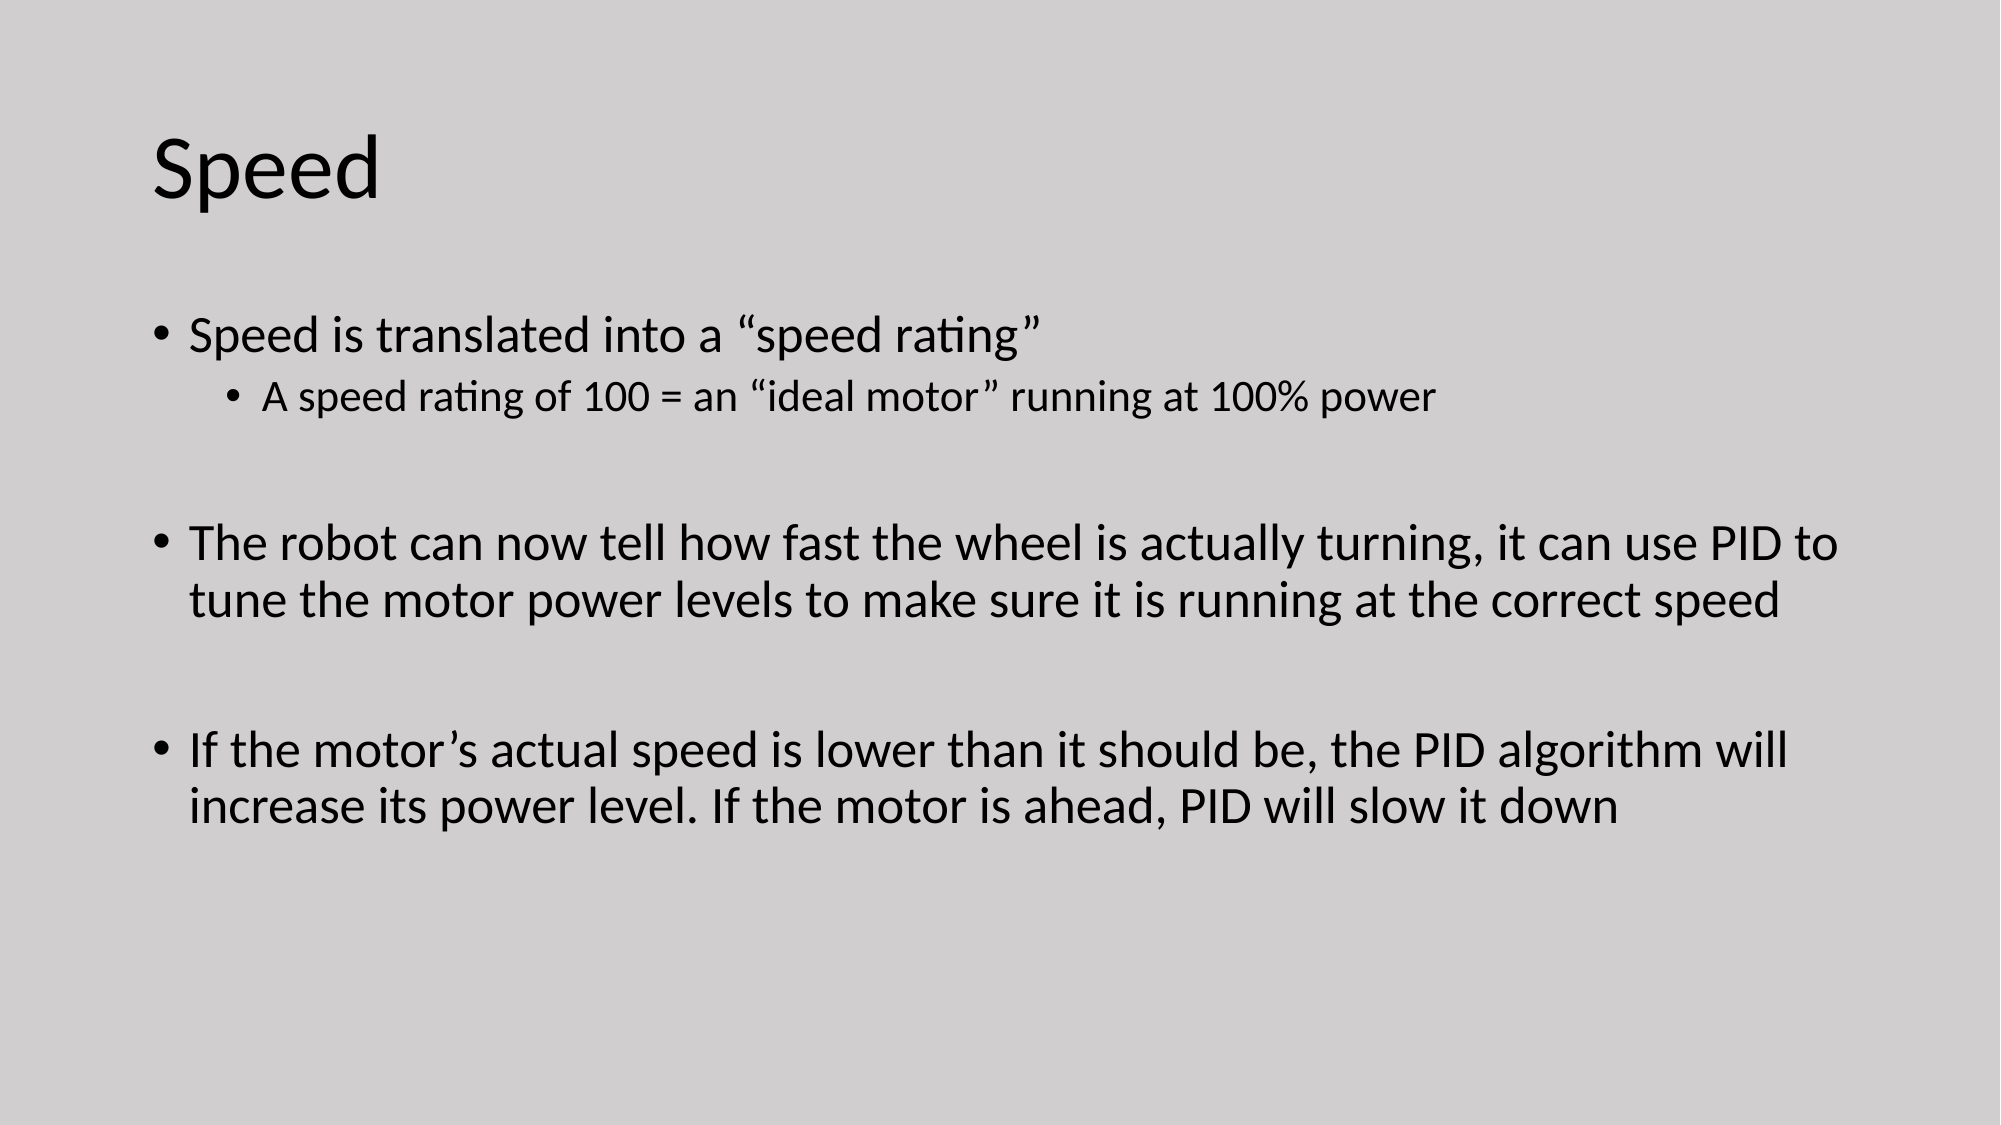

# Speed
Speed is translated into a “speed rating”
A speed rating of 100 = an “ideal motor” running at 100% power

The robot can now tell how fast the wheel is actually turning, it can use PID to tune the motor power levels to make sure it is running at the correct speed

If the motor’s actual speed is lower than it should be, the PID algorithm will increase its power level. If the motor is ahead, PID will slow it down